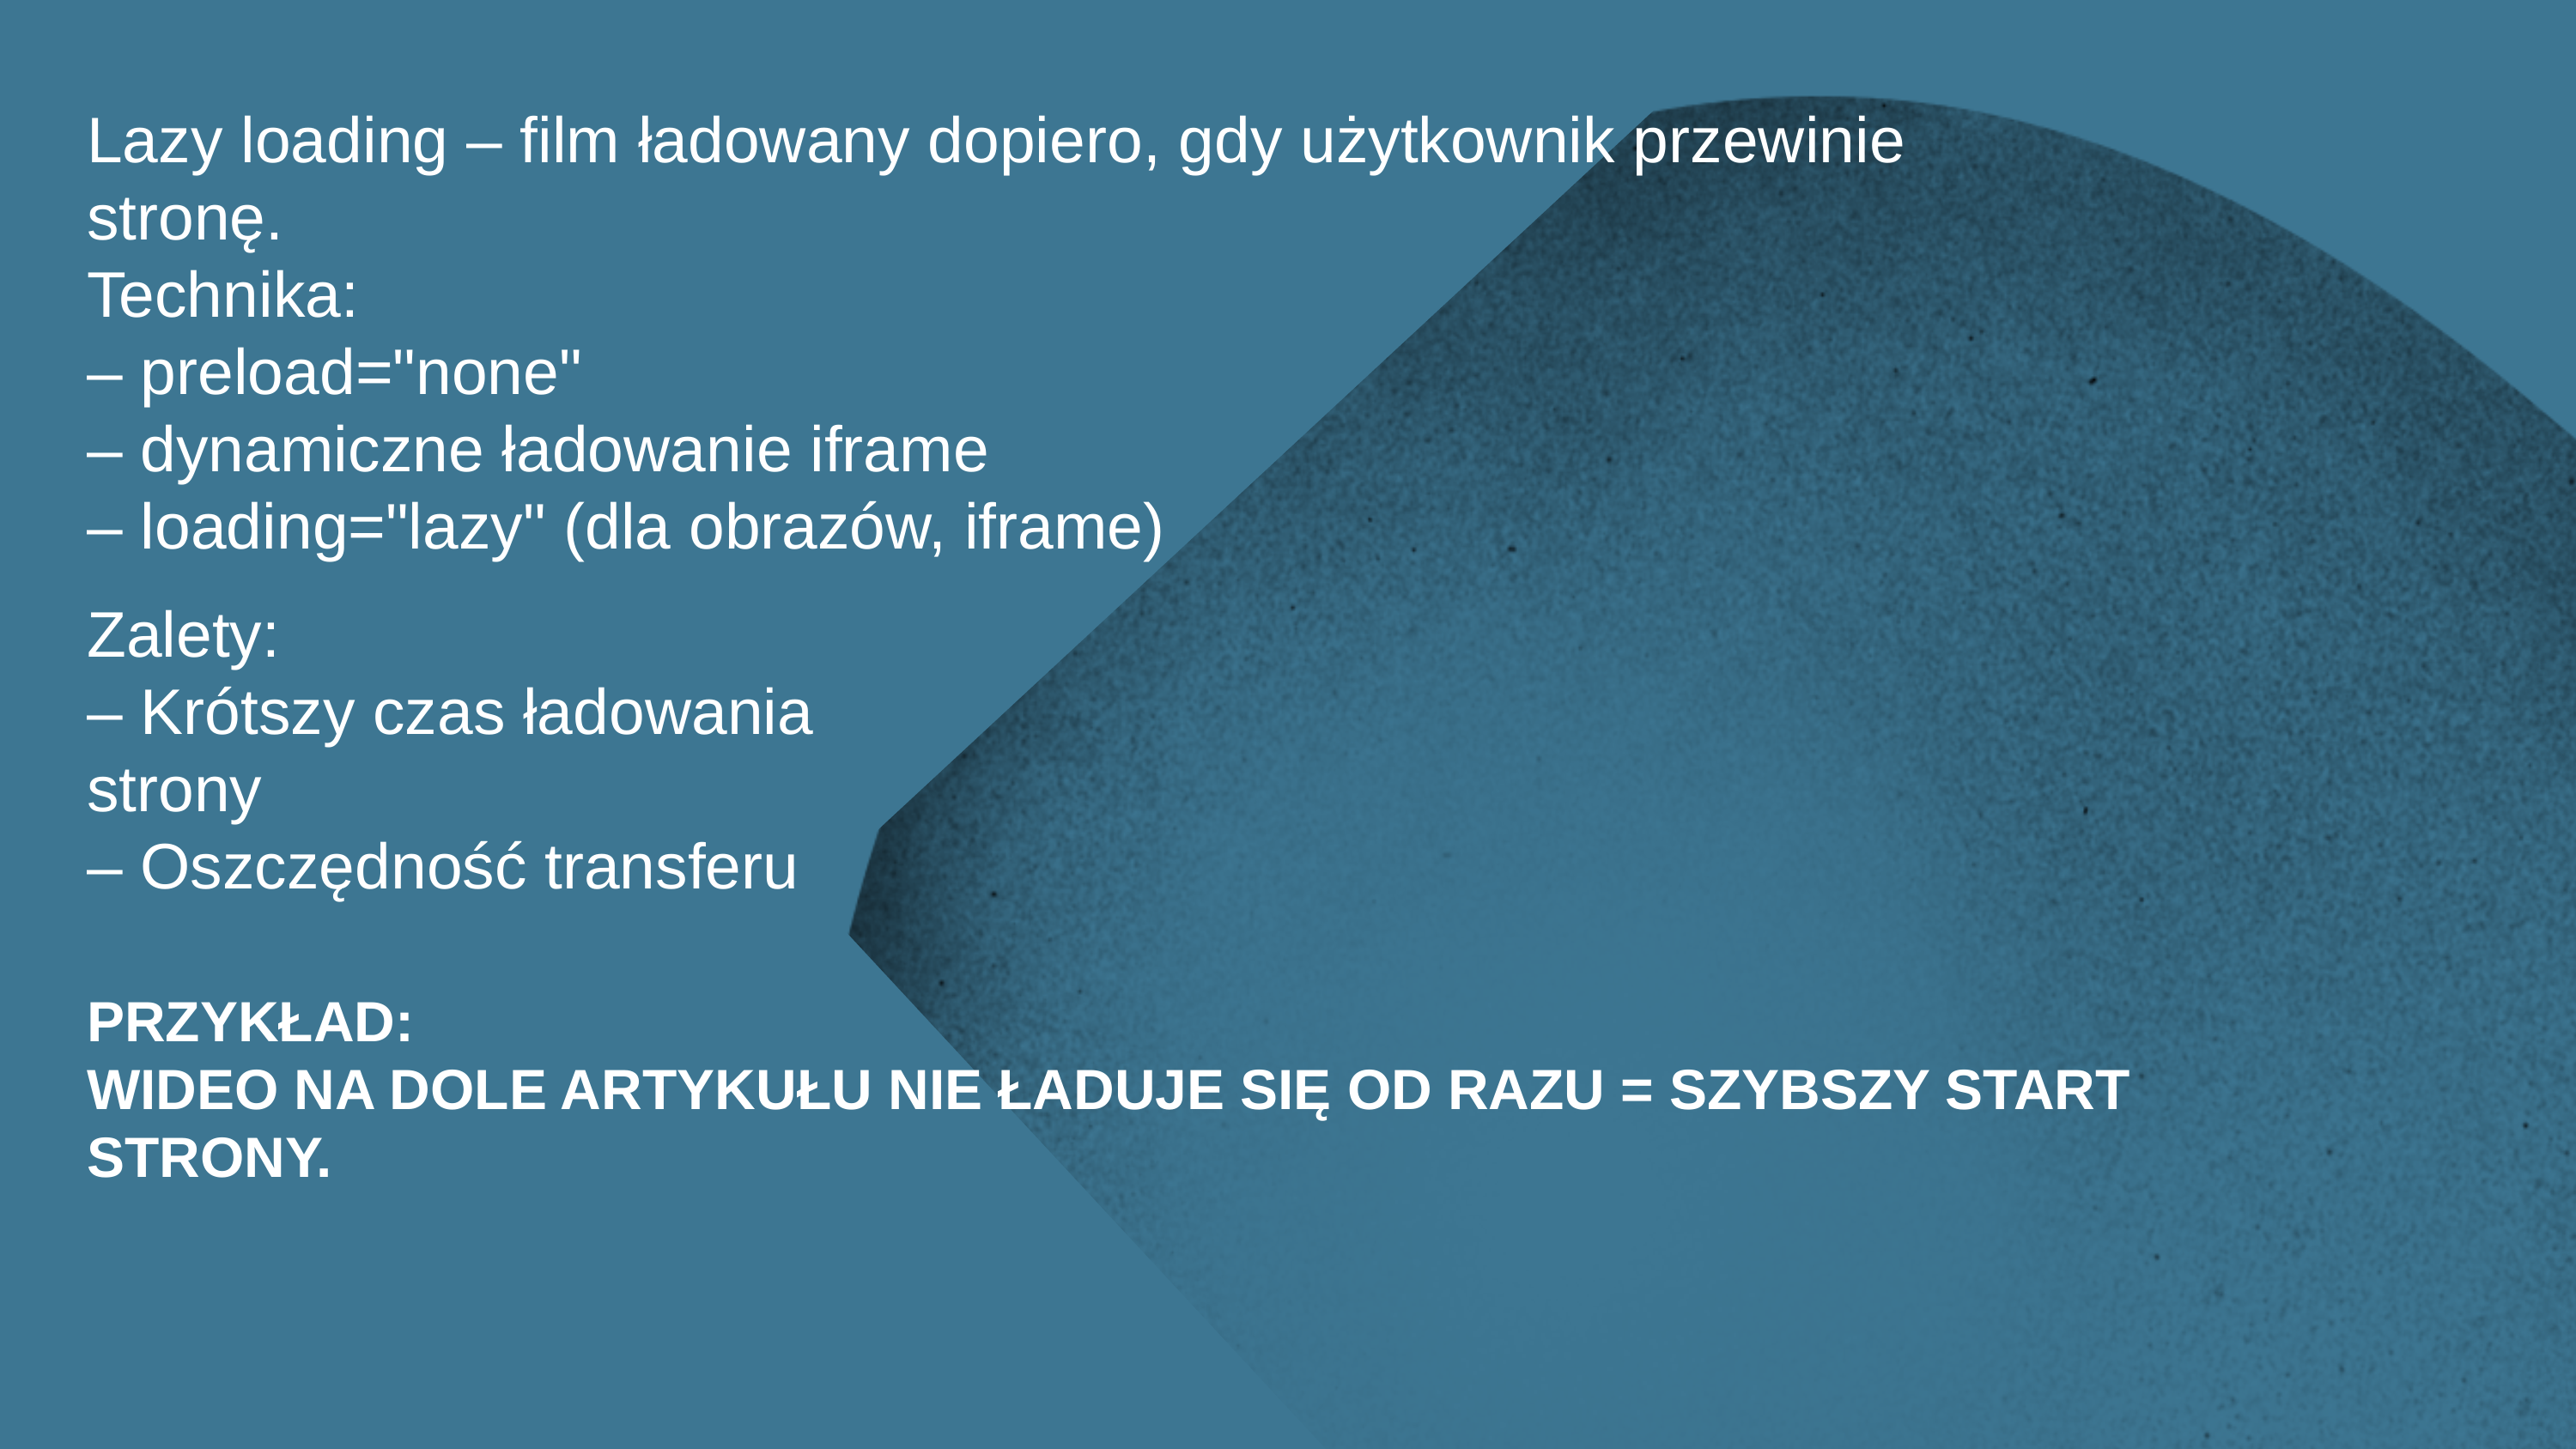

Lazy loading – film ładowany dopiero, gdy użytkownik przewinie stronę.
Technika:
– preload="none"
– dynamiczne ładowanie iframe
– loading="lazy" (dla obrazów, iframe)
Zalety:
– Krótszy czas ładowania strony
– Oszczędność transferu
PRZYKŁAD:
WIDEO NA DOLE ARTYKUŁU NIE ŁADUJE SIĘ OD RAZU = SZYBSZY START STRONY.